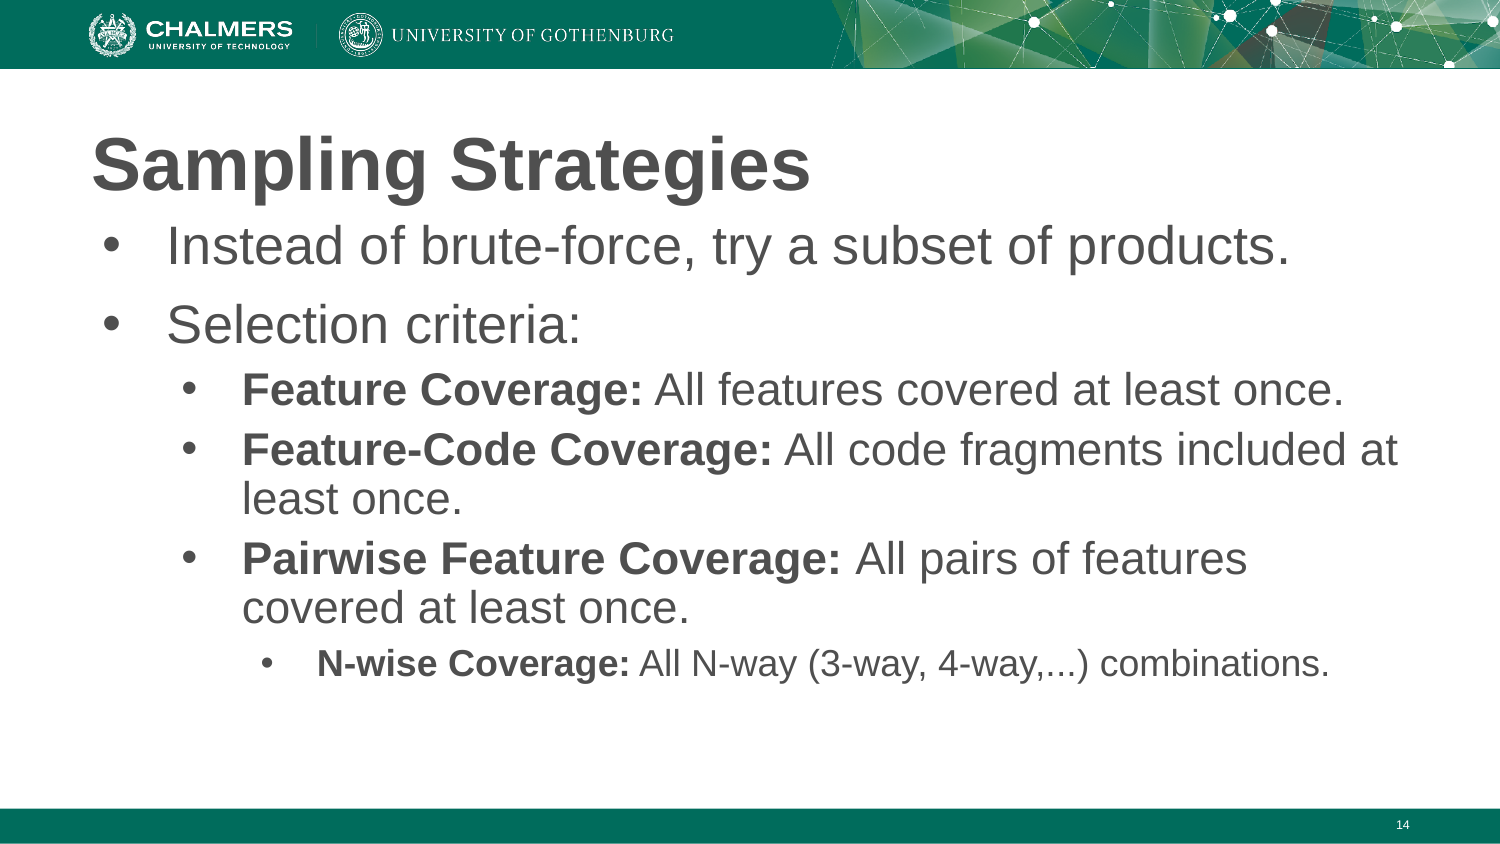

# Sampling Strategies
Instead of brute-force, try a subset of products.
Selection criteria:
Feature Coverage: All features covered at least once.
Feature-Code Coverage: All code fragments included at least once.
Pairwise Feature Coverage: All pairs of features covered at least once.
N-wise Coverage: All N-way (3-way, 4-way,...) combinations.
14